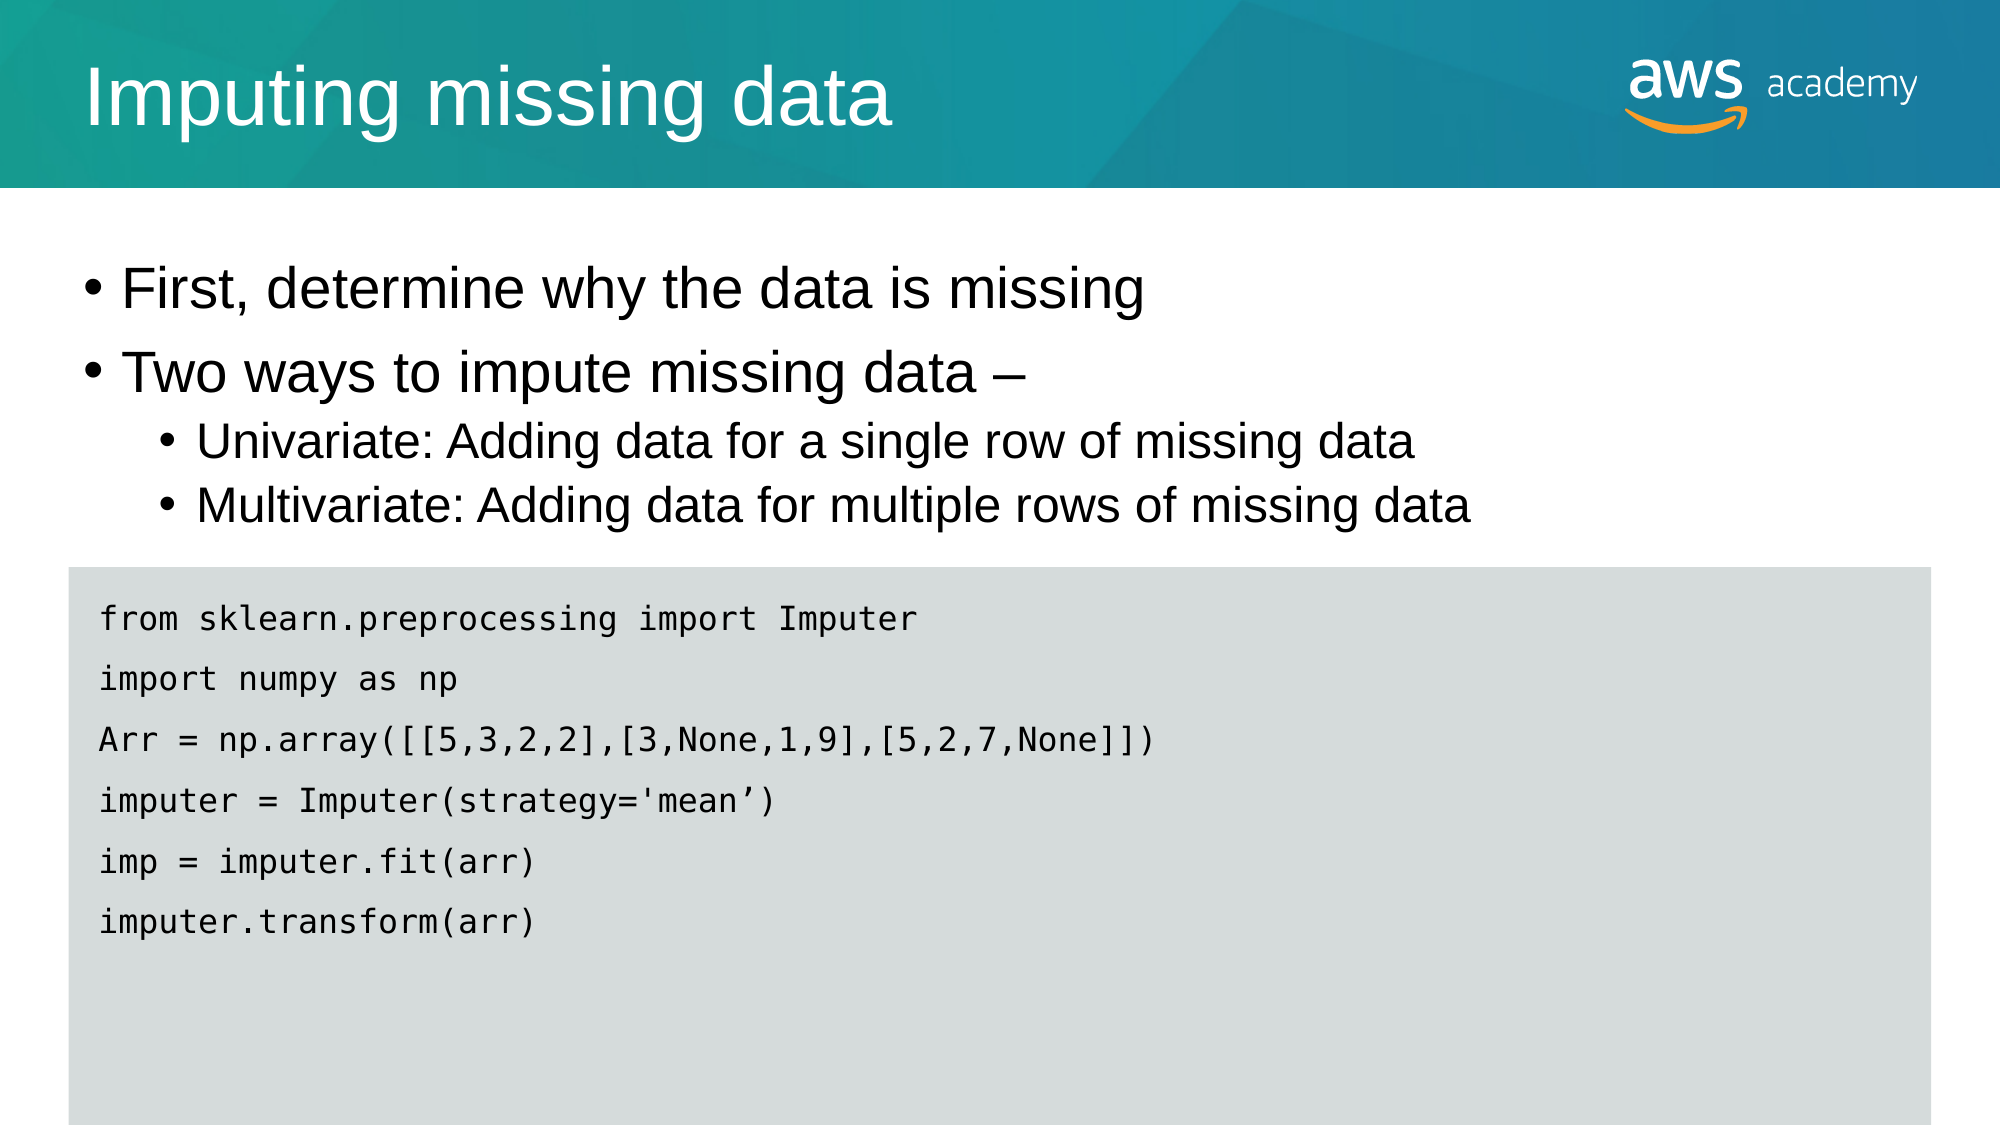

# Imputing missing data
First, determine why the data is missing
Two ways to impute missing data –
Univariate: Adding data for a single row of missing data
Multivariate: Adding data for multiple rows of missing data

from sklearn.preprocessing import Imputer
import numpy as np
Arr = np.array([[5,3,2,2],[3,None,1,9],[5,2,7,None]])
imputer = Imputer(strategy='mean’)
imp = imputer.fit(arr)
imputer.transform(arr)
© 2020, Amazon Web Services, Inc. or its Affiliates. All rights reserved.
59